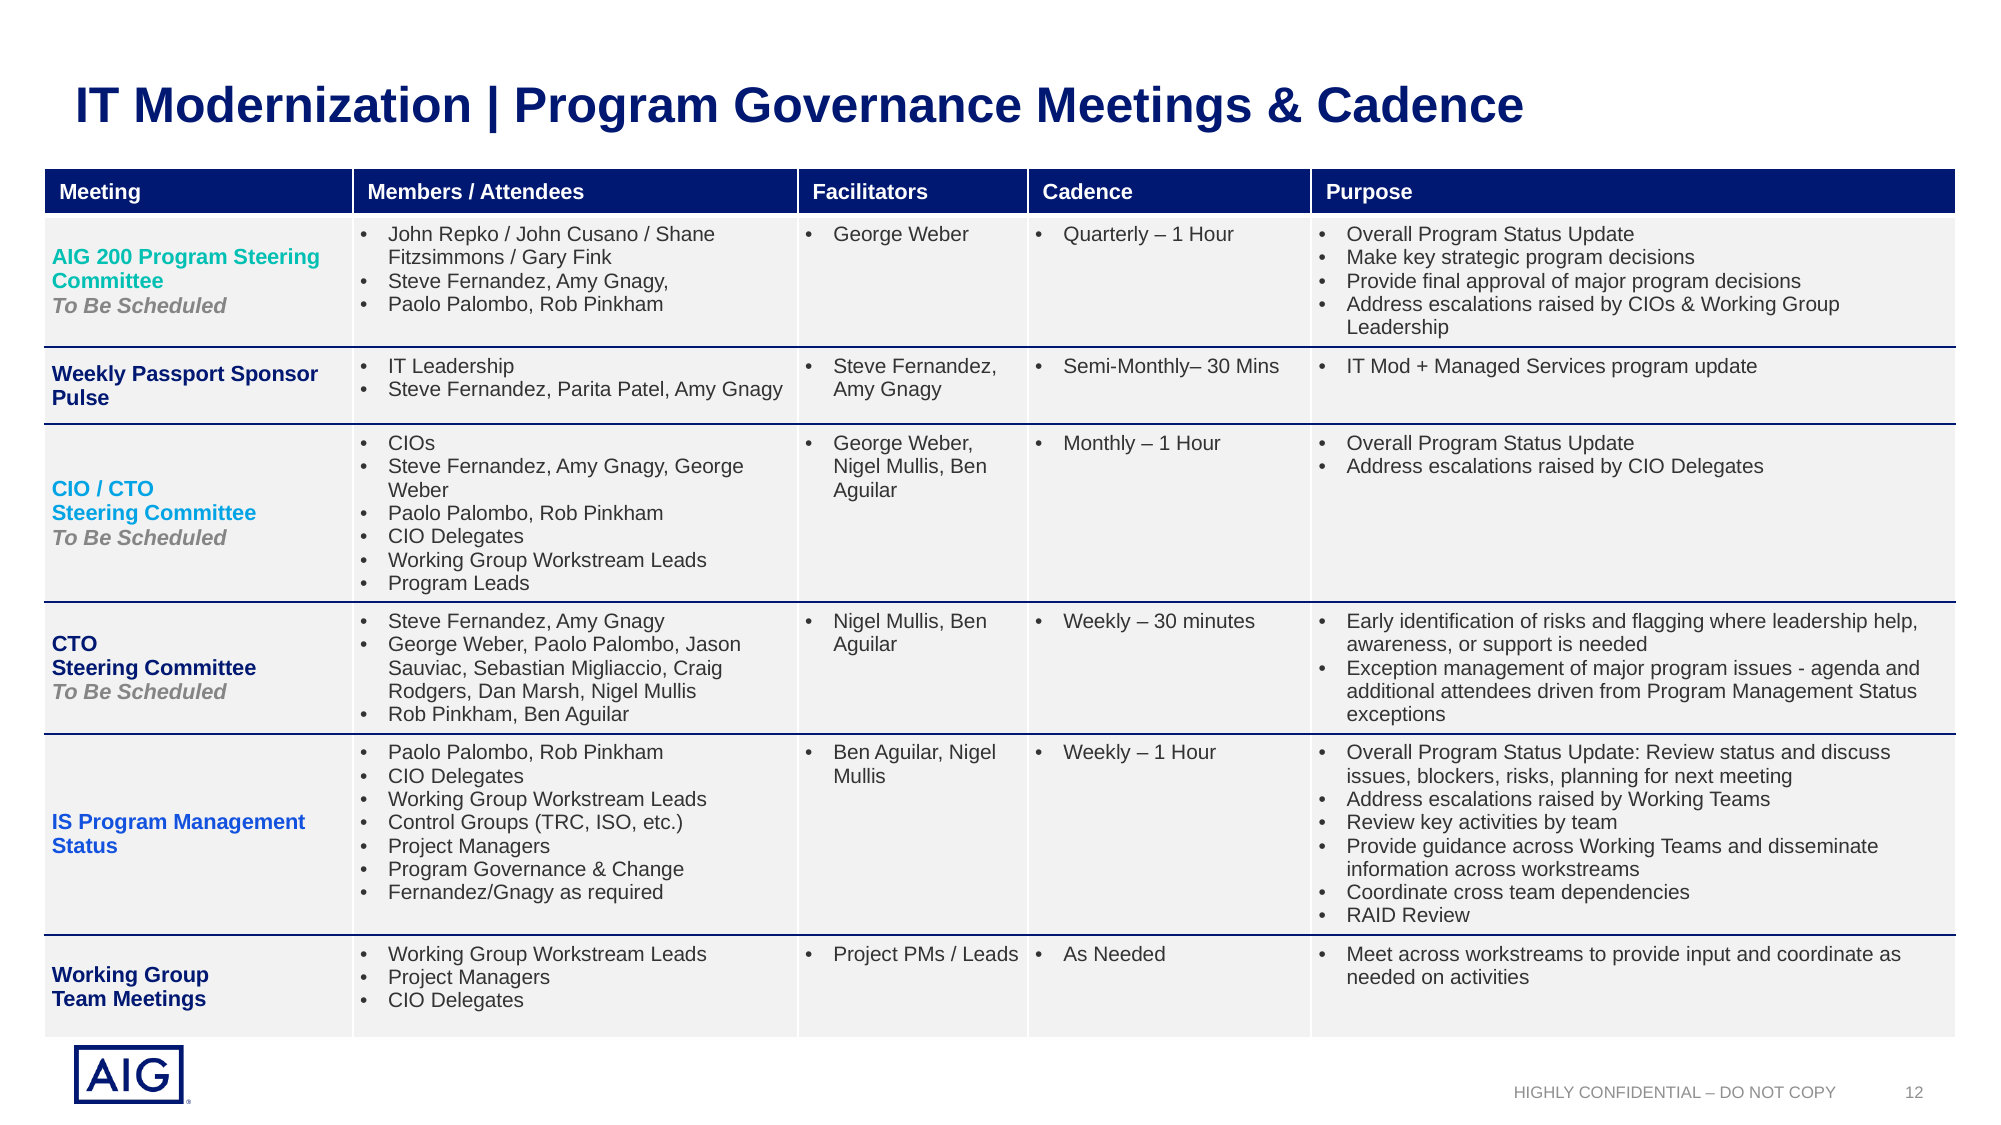

# IT Modernization | Program Governance Meetings & Cadence
| Meeting | Members / Attendees | Facilitators | Cadence | Purpose |
| --- | --- | --- | --- | --- |
| AIG 200 Program Steering Committee To Be Scheduled | John Repko / John Cusano / Shane Fitzsimmons / Gary Fink Steve Fernandez, Amy Gnagy, Paolo Palombo, Rob Pinkham | George Weber | Quarterly – 1 Hour | Overall Program Status Update Make key strategic program decisions Provide final approval of major program decisions Address escalations raised by CIOs & Working Group Leadership |
| Weekly Passport Sponsor Pulse | IT Leadership Steve Fernandez, Parita Patel, Amy Gnagy | Steve Fernandez, Amy Gnagy | Semi-Monthly– 30 Mins | IT Mod + Managed Services program update |
| CIO / CTO Steering Committee To Be Scheduled | CIOs Steve Fernandez, Amy Gnagy, George Weber Paolo Palombo, Rob Pinkham CIO Delegates Working Group Workstream Leads Program Leads | George Weber, Nigel Mullis, Ben Aguilar | Monthly – 1 Hour | Overall Program Status Update Address escalations raised by CIO Delegates |
| CTO Steering Committee To Be Scheduled | Steve Fernandez, Amy Gnagy George Weber, Paolo Palombo, Jason Sauviac, Sebastian Migliaccio, Craig Rodgers, Dan Marsh, Nigel Mullis Rob Pinkham, Ben Aguilar | Nigel Mullis, Ben Aguilar | Weekly – 30 minutes | Early identification of risks and flagging where leadership help, awareness, or support is needed Exception management of major program issues - agenda and additional attendees driven from Program Management Status exceptions |
| IS Program Management Status | Paolo Palombo, Rob Pinkham CIO Delegates Working Group Workstream Leads Control Groups (TRC, ISO, etc.) Project Managers Program Governance & Change Fernandez/Gnagy as required | Ben Aguilar, Nigel Mullis | Weekly – 1 Hour | Overall Program Status Update: Review status and discuss issues, blockers, risks, planning for next meeting Address escalations raised by Working Teams Review key activities by team Provide guidance across Working Teams and disseminate information across workstreams Coordinate cross team dependencies RAID Review |
| Working Group Team Meetings | Working Group Workstream Leads Project Managers CIO Delegates | Project PMs / Leads | As Needed | Meet across workstreams to provide input and coordinate as needed on activities |
12